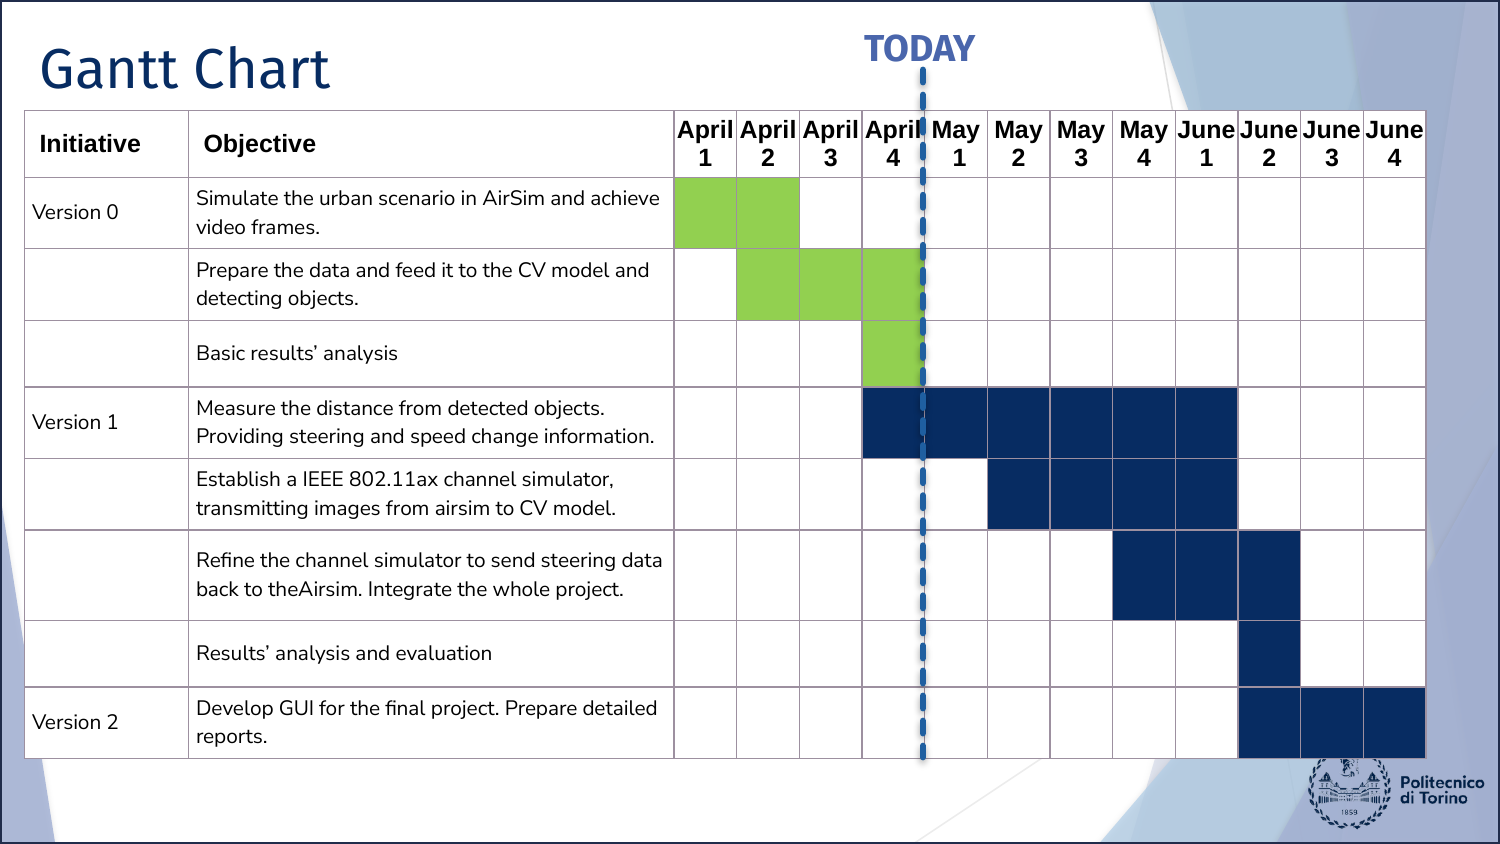

TODAY
# Gantt Chart
| Initiative | Objective | April 1 | April 2 | April 3 | April 4 | May 1 | May 2 | May 3 | May 4 | June 1 | June 2 | June 3 | June 4 |
| --- | --- | --- | --- | --- | --- | --- | --- | --- | --- | --- | --- | --- | --- |
| Version 0 | Simulate the urban scenario in AirSim and achieve video frames. |  |  |  |  |  |  |  |  |  |  |  |  |
|  | Prepare the data and feed it to the CV model and detecting objects. |  |  |  |  |  |  |  |  |  |  |  |  |
|  | Basic results’ analysis |  |  |  |  |  |  |  |  |  |  |  |  |
| Version 1 | Measure the distance from detected objects. Providing steering and speed change information. |  |  |  |  |  |  |  |  |  |  |  |  |
|  | Establish a IEEE 802.11ax channel simulator, transmitting images from airsim to CV model. |  |  |  |  |  |  |  |  |  |  |  |  |
|  | Refine the channel simulator to send steering data back to theAirsim. Integrate the whole project. |  |  |  |  |  |  |  |  |  |  |  |  |
|  | Results’ analysis and evaluation |  |  |  |  |  |  |  |  |  |  |  |  |
| Version 2 | Develop GUI for the final project. Prepare detailed reports. |  |  |  |  |  |  |  |  |  |  |  |  |